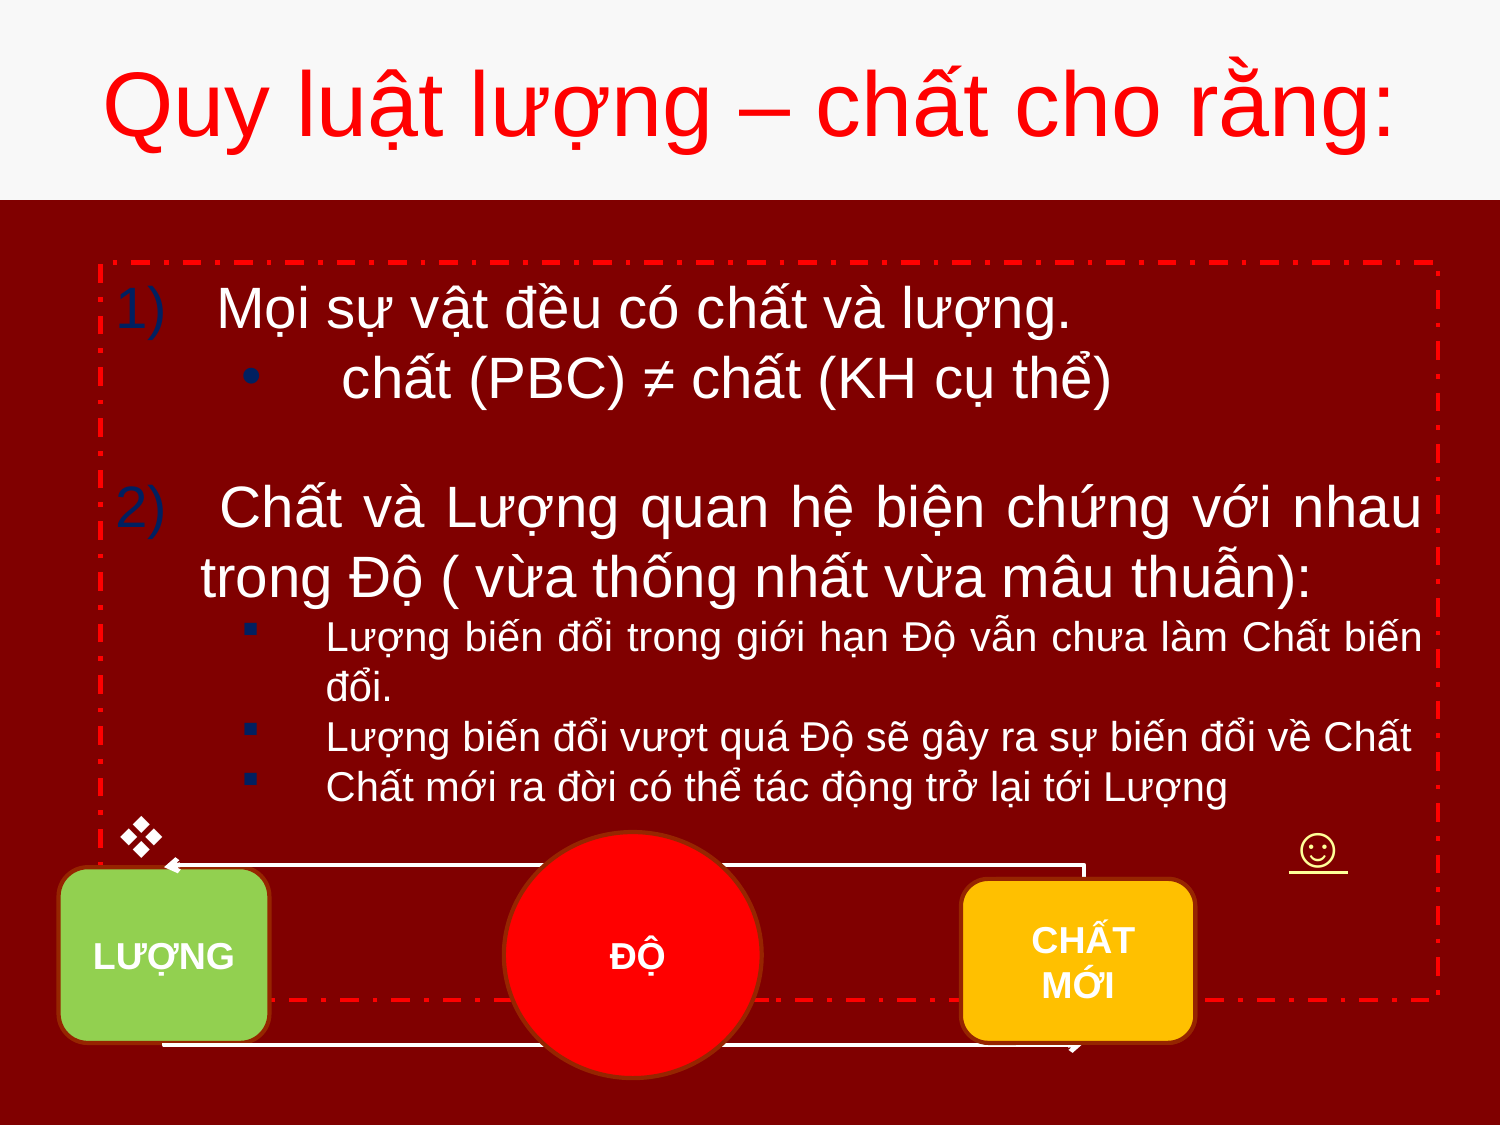

# Quy luật lượng – chất cho rằng:
 Mọi sự vật đều có chất và lượng.
 chất (PBC) ≠ chất (KH cụ thể)

 Chất và Lượng quan hệ biện chứng với nhau trong Độ ( vừa thống nhất vừa mâu thuẫn):
Lượng biến đổi trong giới hạn Độ vẫn chưa làm Chất biến đổi.
Lượng biến đổi vượt quá Độ sẽ gây ra sự biến đổi về Chất
Chất mới ra đời có thể tác động trở lại tới Lượng
                                                                   ☺

 ĐỘ
LƯỢNG
 CHẤT MỚI
 CHẤT